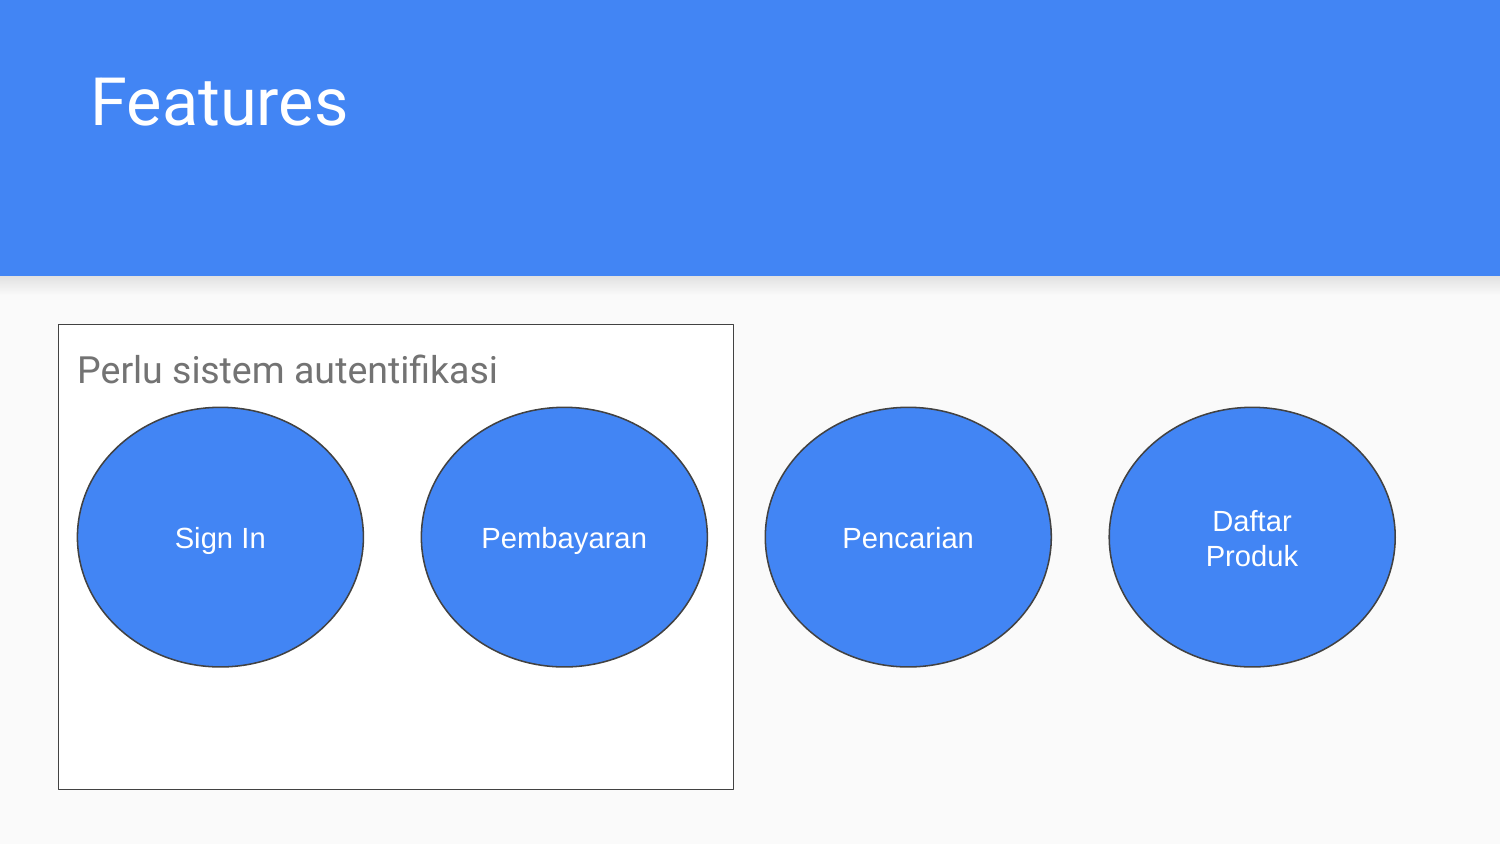

# Features

Perlu sistem autentifikasi
Sign In
Pembayaran
Pencarian
Daftar Produk